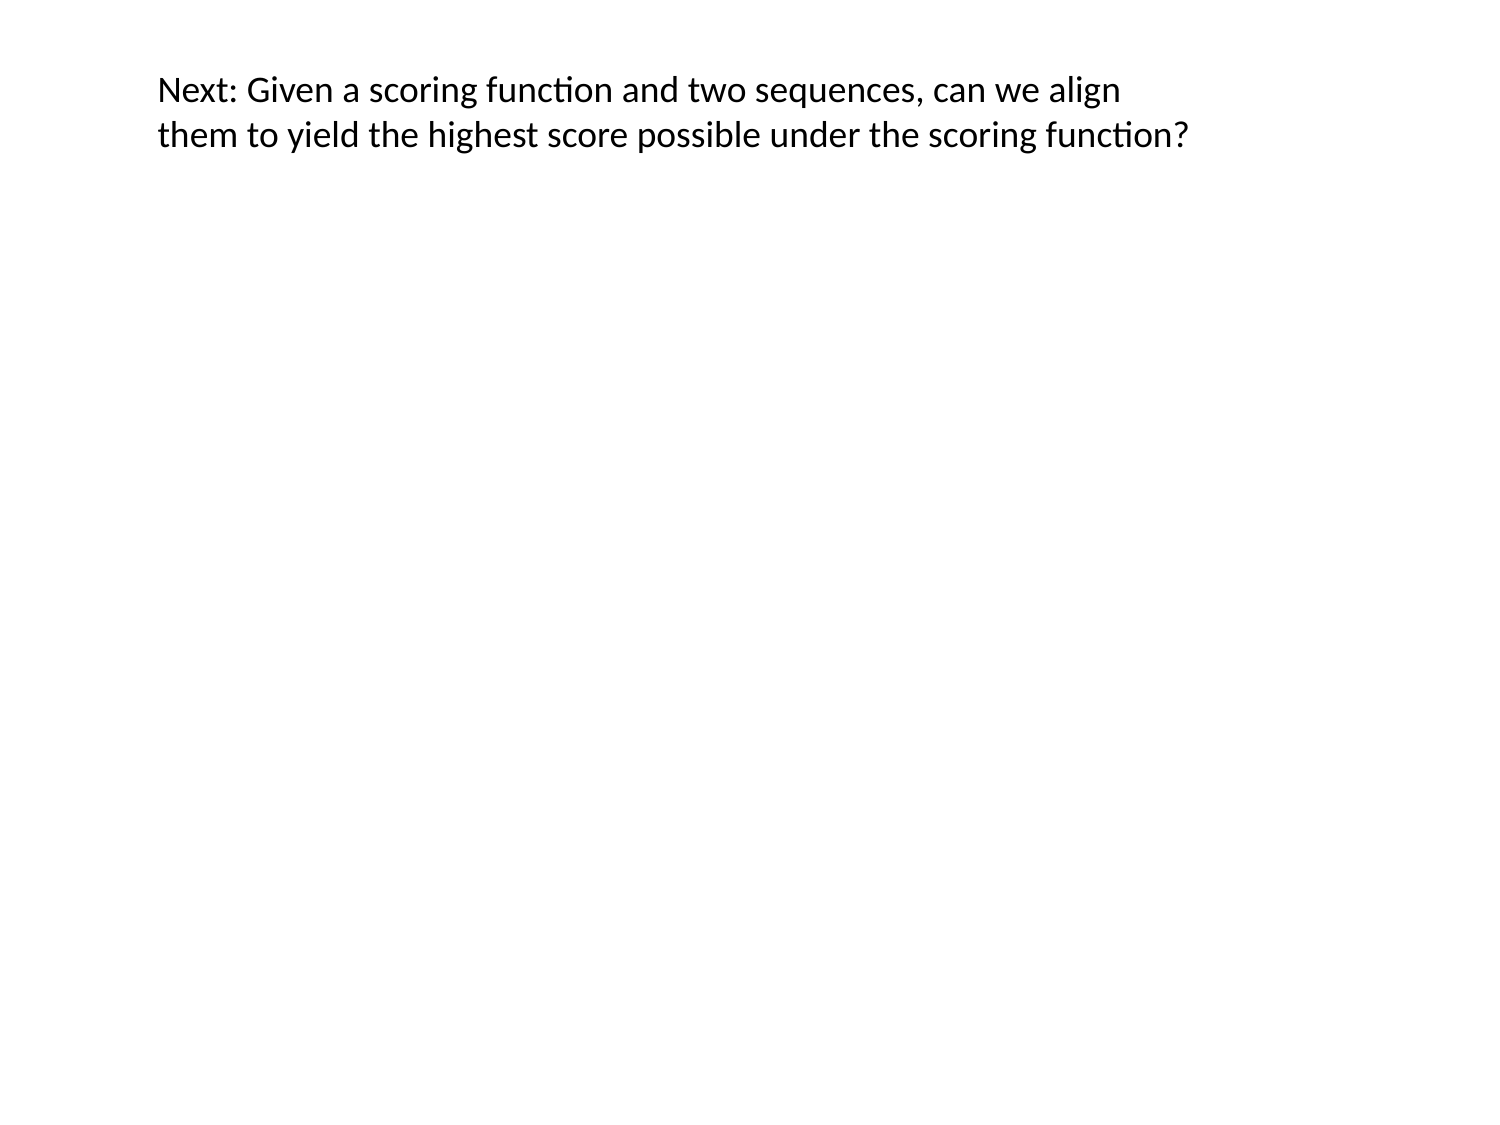

Next: Given a scoring function and two sequences, can we align
them to yield the highest score possible under the scoring function?